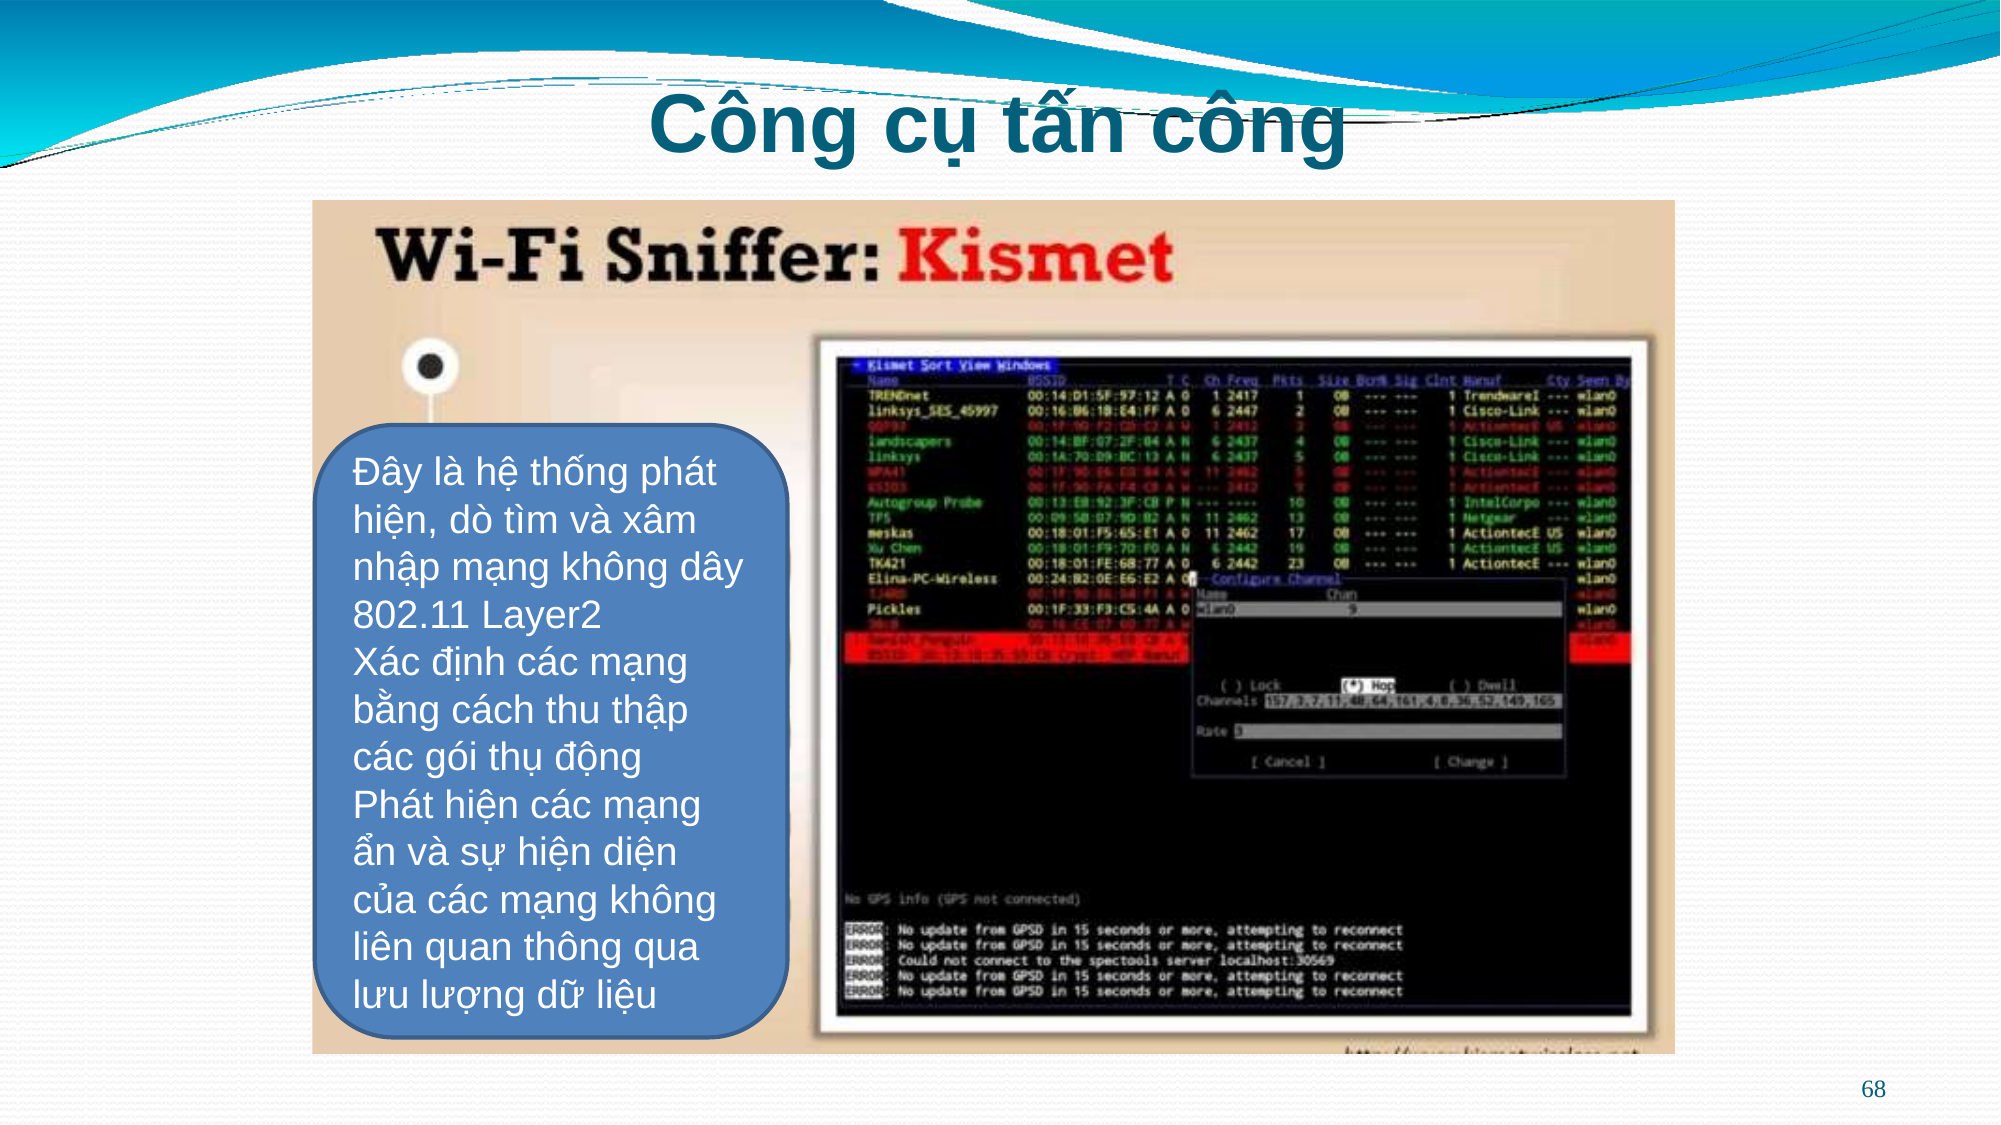

# Công cụ tấn công

Đây là hệ thống phát hiện, dò tìm và xâm nhập mạng không dây 802.11 Layer2
Xác định các mạng bằng cách thu thập các gói thụ động
Phát hiện các mạng ẩn và sự hiện diện của các mạng không liên quan thông qua lưu lượng dữ liệu
68